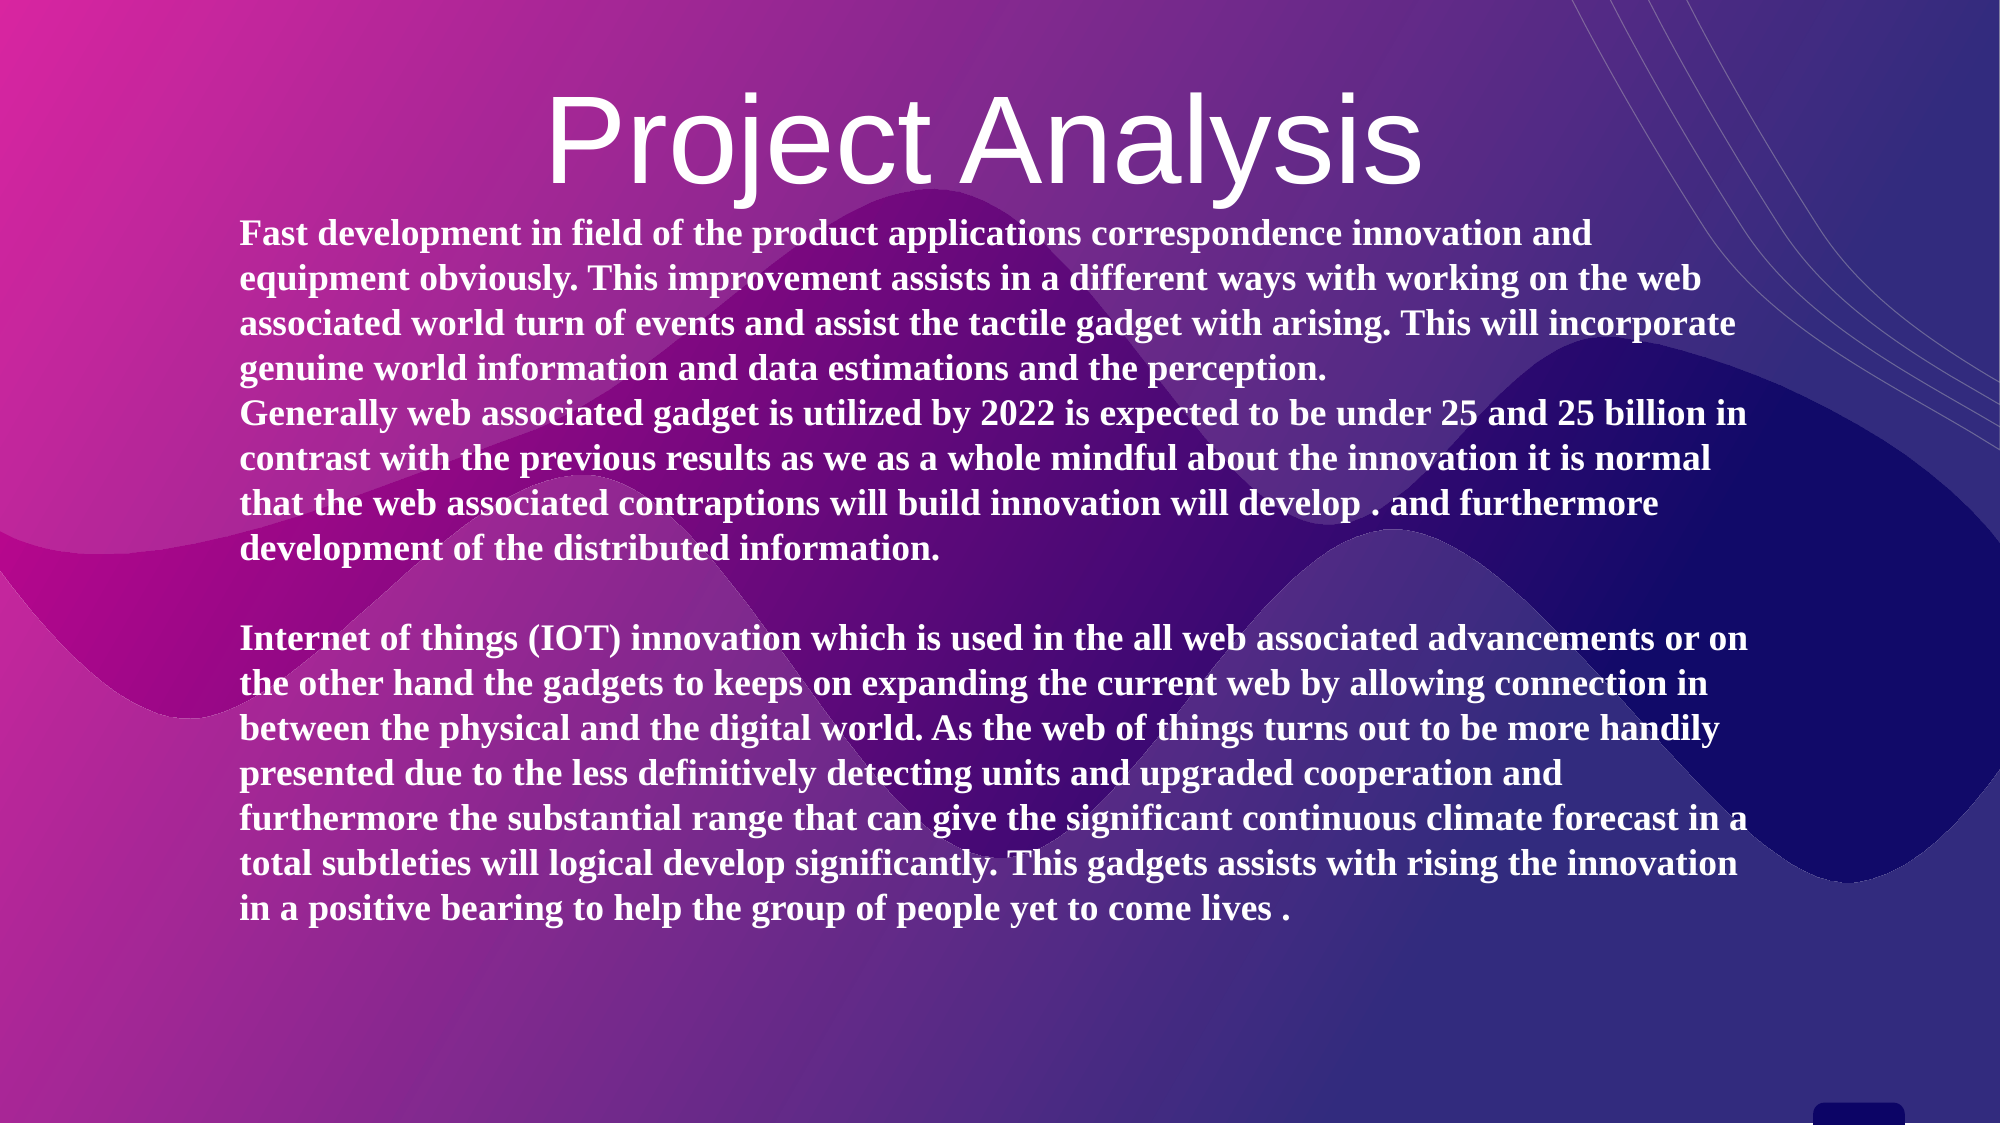

# Project Analysis

Fast development in field of the product applications correspondence innovation and equipment obviously. This improvement assists in a different ways with working on the web associated world turn of events and assist the tactile gadget with arising. This will incorporate genuine world information and data estimations and the perception.
Generally web associated gadget is utilized by 2022 is expected to be under 25 and 25 billion in contrast with the previous results as we as a whole mindful about the innovation it is normal that the web associated contraptions will build innovation will develop . and furthermore development of the distributed information.

Internet of things (IOT) innovation which is used in the all web associated advancements or on the other hand the gadgets to keeps on expanding the current web by allowing connection in between the physical and the digital world. As the web of things turns out to be more handily presented due to the less definitively detecting units and upgraded cooperation and furthermore the substantial range that can give the significant continuous climate forecast in a total subtleties will logical develop significantly. This gadgets assists with rising the innovation in a positive bearing to help the group of people yet to come lives .